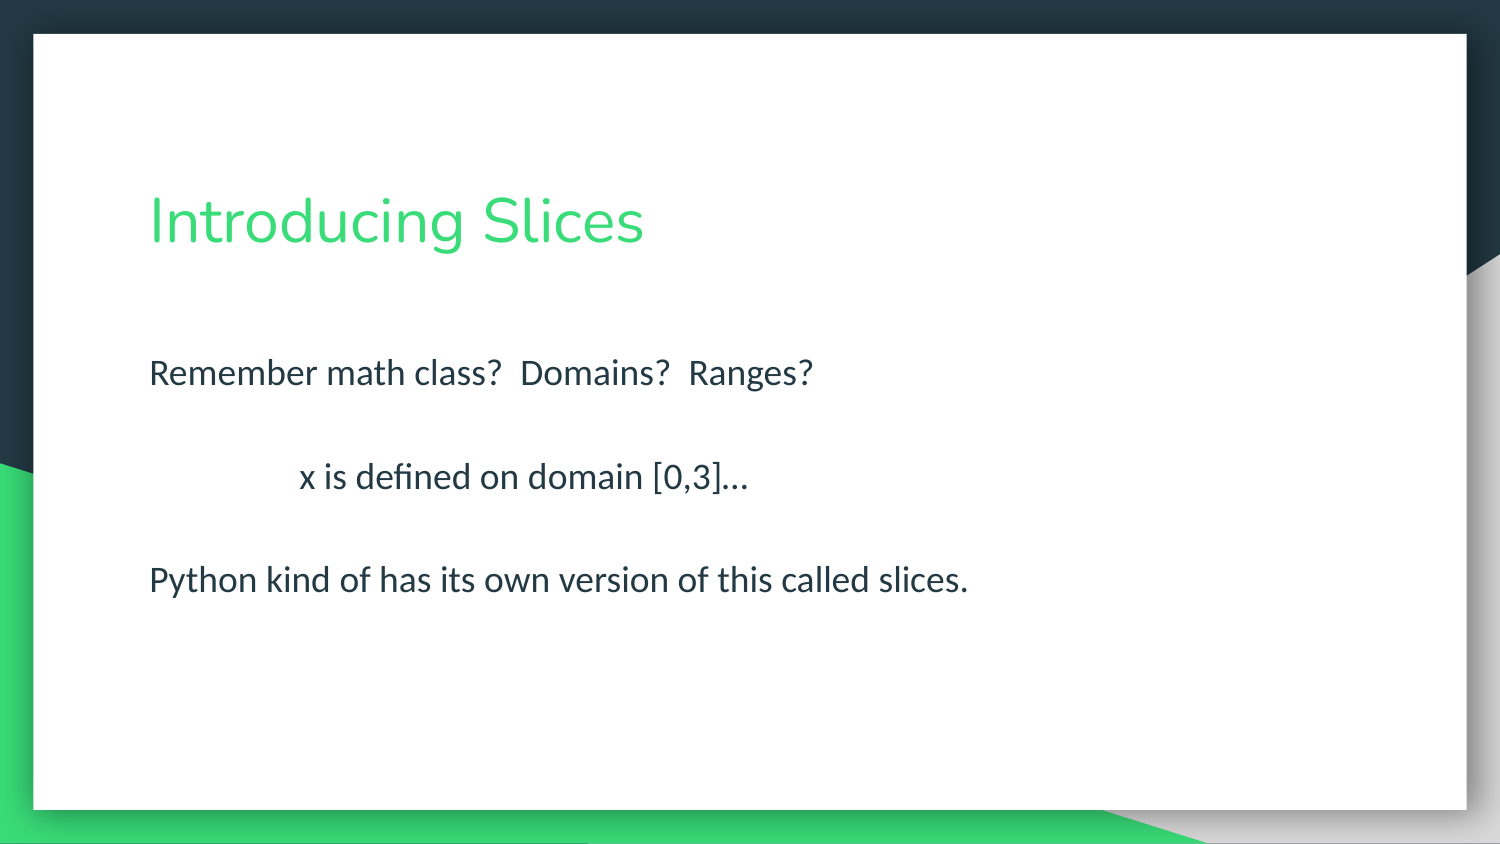

# Introducing Slices
Remember math class?  Domains?  Ranges?

	x is defined on domain [0,3]…

Python kind of has its own version of this called slices.